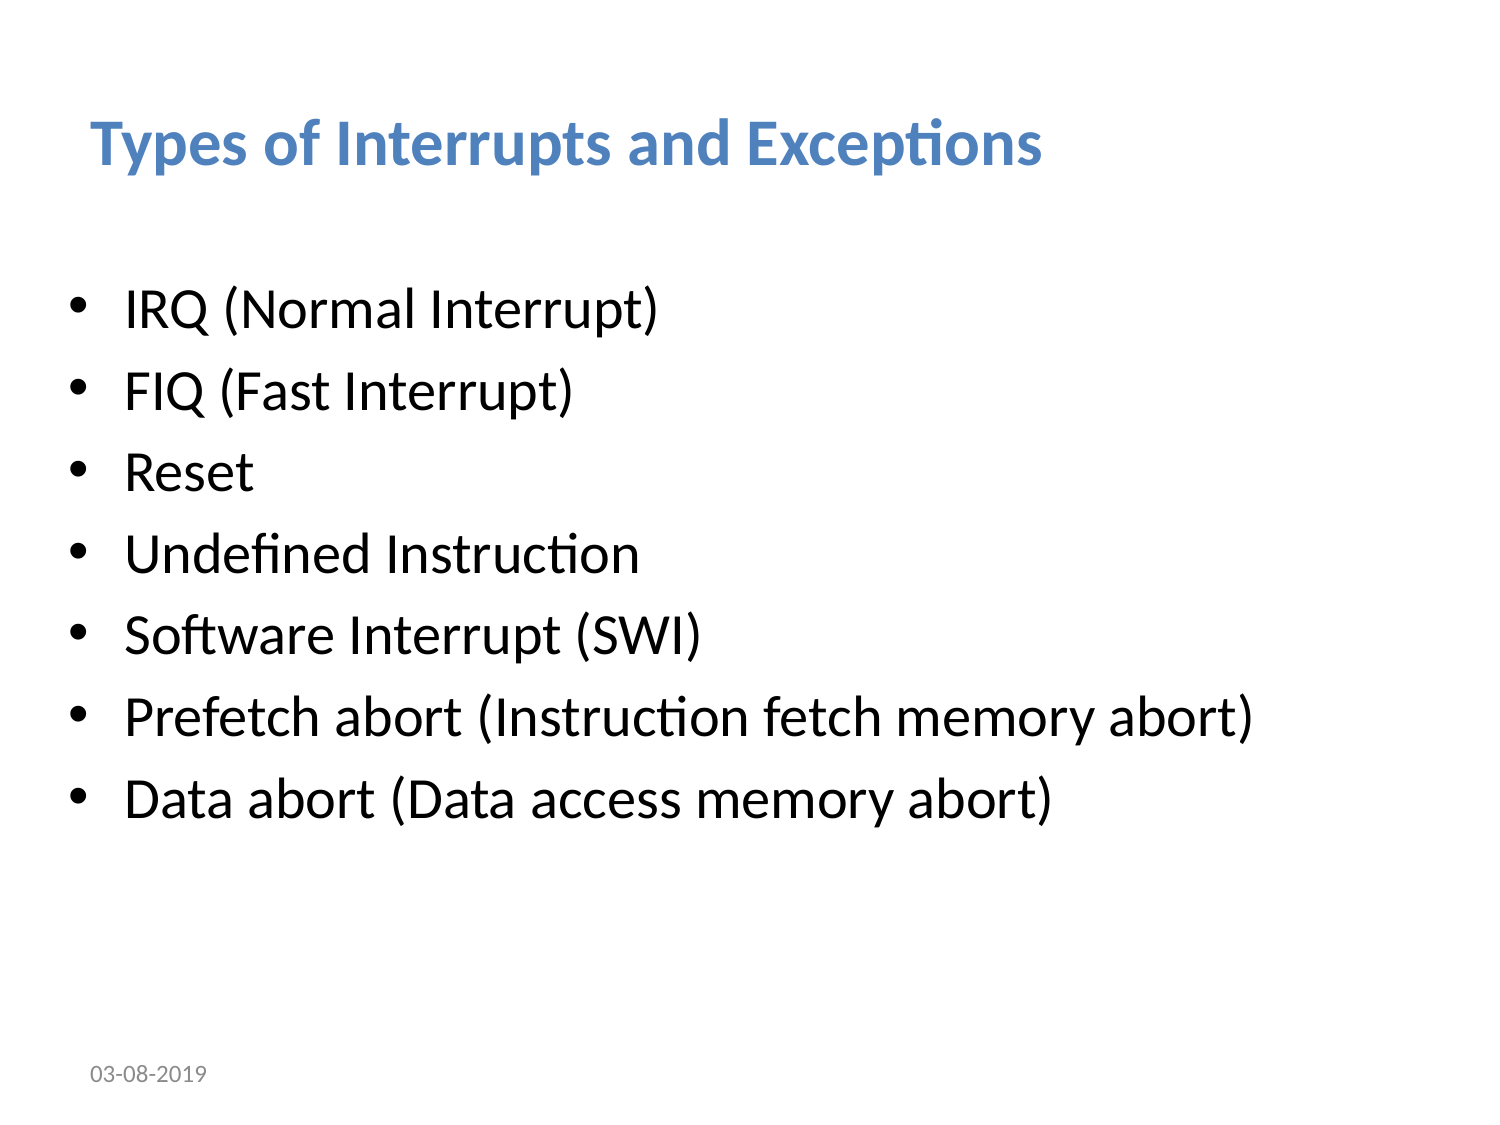

# Types of Interrupts and Exceptions
IRQ (Normal Interrupt)
FIQ (Fast Interrupt)
Reset
Undefined Instruction
Software Interrupt (SWI)
Prefetch abort (Instruction fetch memory abort)
Data abort (Data access memory abort)
03-08-2019